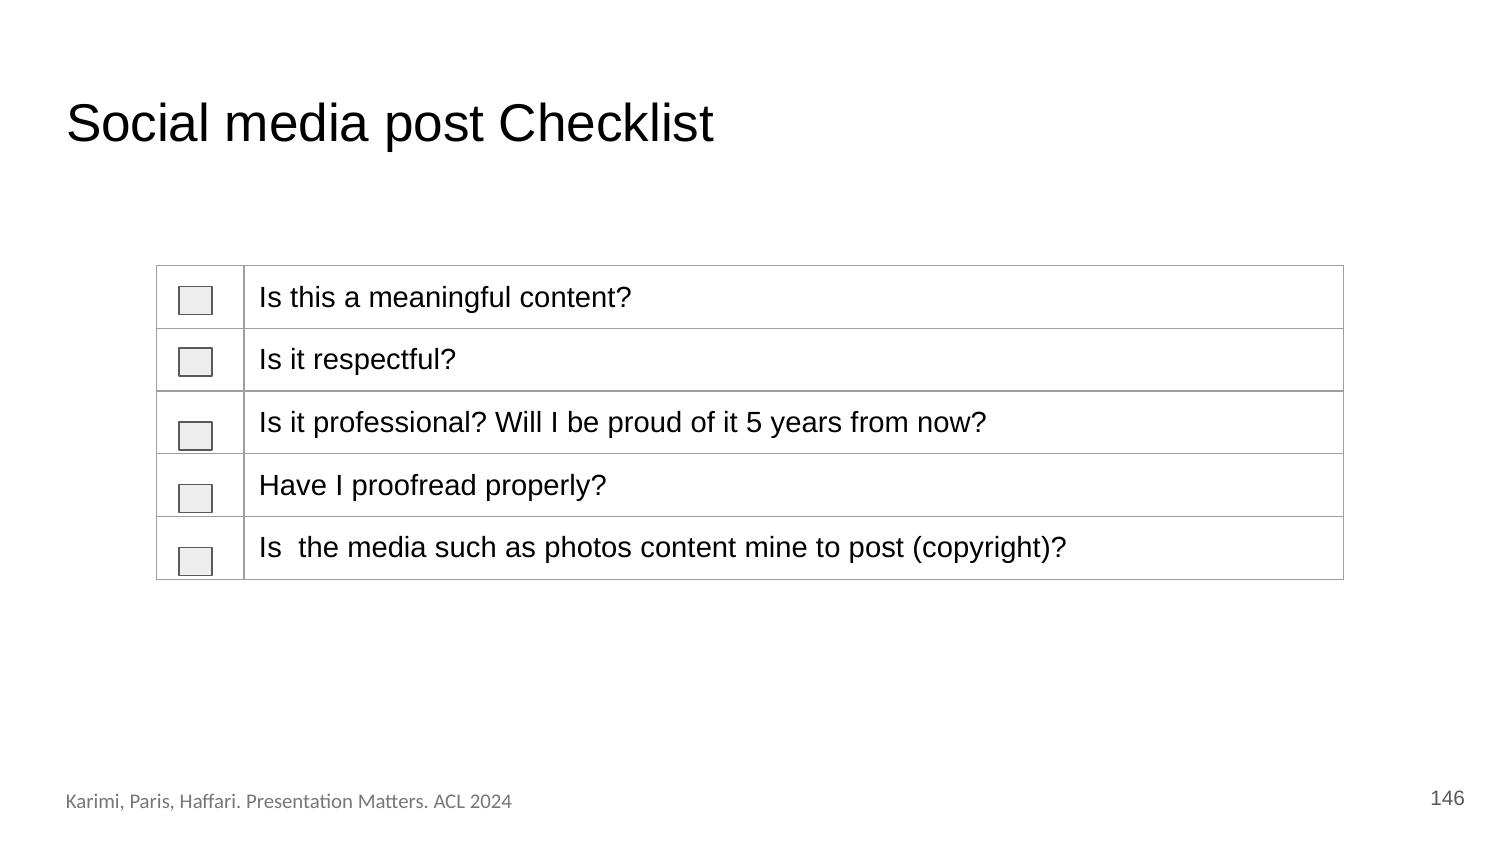

# Social media post Checklist
|  | Is this a meaningful content? |
| --- | --- |
|  | Is it respectful? |
|  | Is it professional? Will I be proud of it 5 years from now? |
|  | Have I proofread properly? |
|  | Is the media such as photos content mine to post (copyright)? |

146